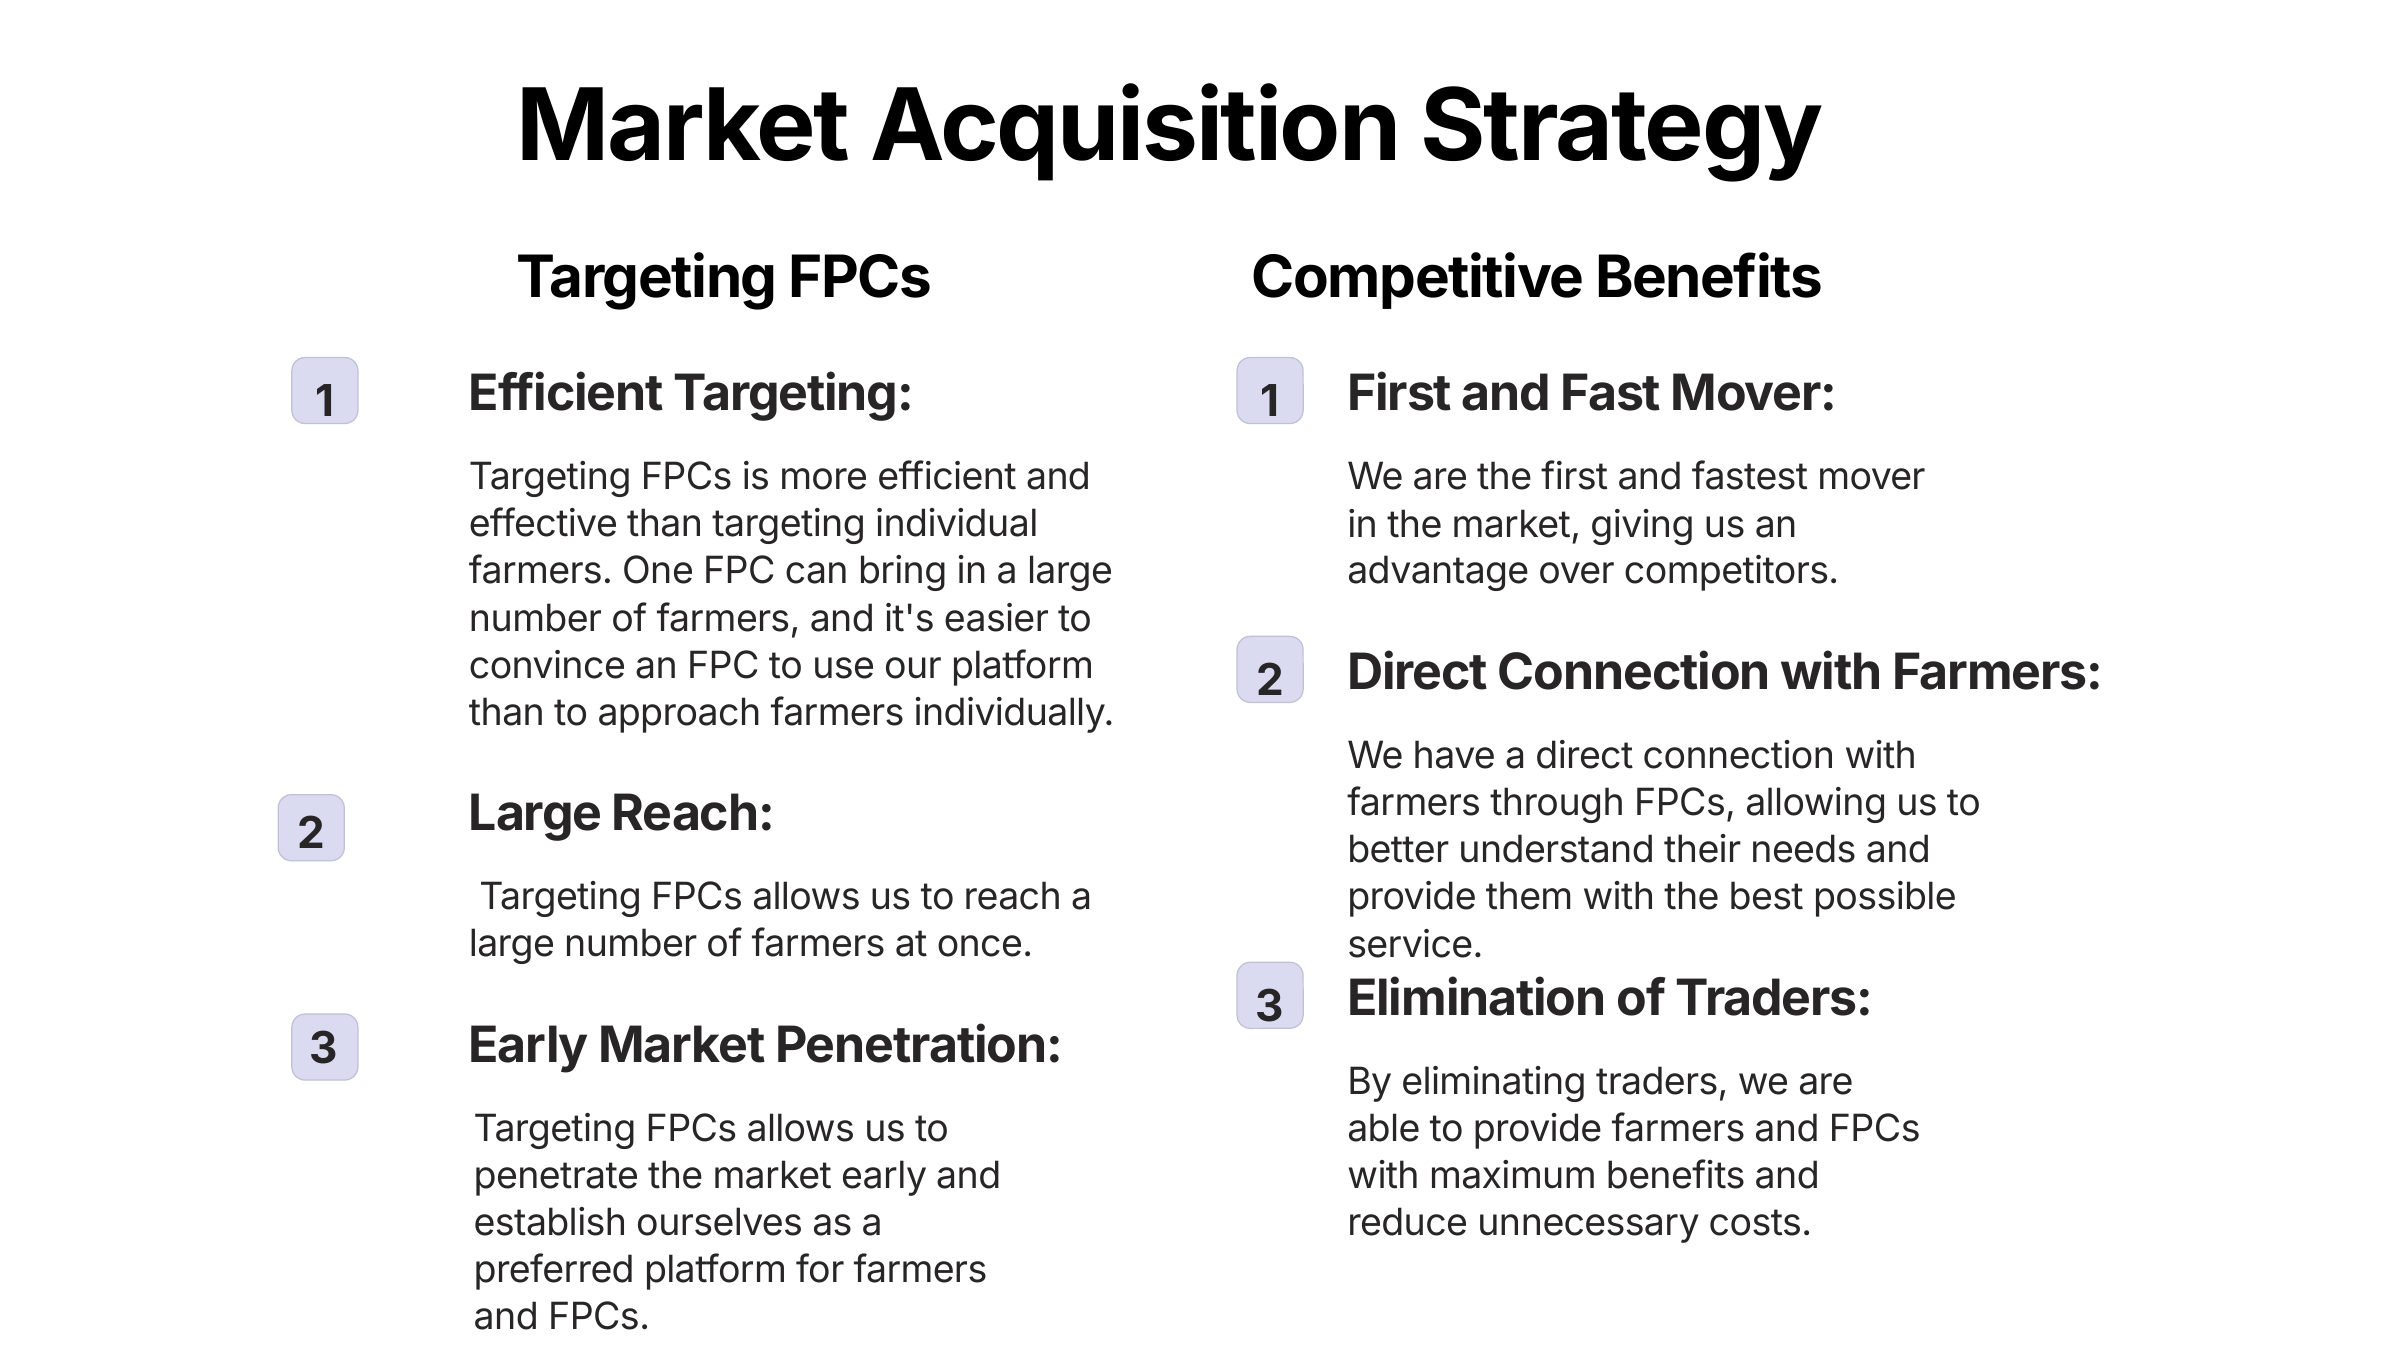

Market Acquisition Strategy
Targeting FPCs
Competitive Benefits

1
1
Efficient Targeting:
First and Fast Mover:
Targeting FPCs is more efficient and effective than targeting individual farmers. One FPC can bring in a large number of farmers, and it's easier to convince an FPC to use our platform than to approach farmers individually.
We are the first and fastest mover in the market, giving us an advantage over competitors.

2
Direct Connection with Farmers:
We have a direct connection with farmers through FPCs, allowing us to better understand their needs and provide them with the best possible service.
Large Reach:

2
 Targeting FPCs allows us to reach a large number of farmers at once.

3
Elimination of Traders:
3

Early Market Penetration:
By eliminating traders, we are able to provide farmers and FPCs with maximum benefits and reduce unnecessary costs.
Targeting FPCs allows us to penetrate the market early and establish ourselves as a preferred platform for farmers and FPCs.